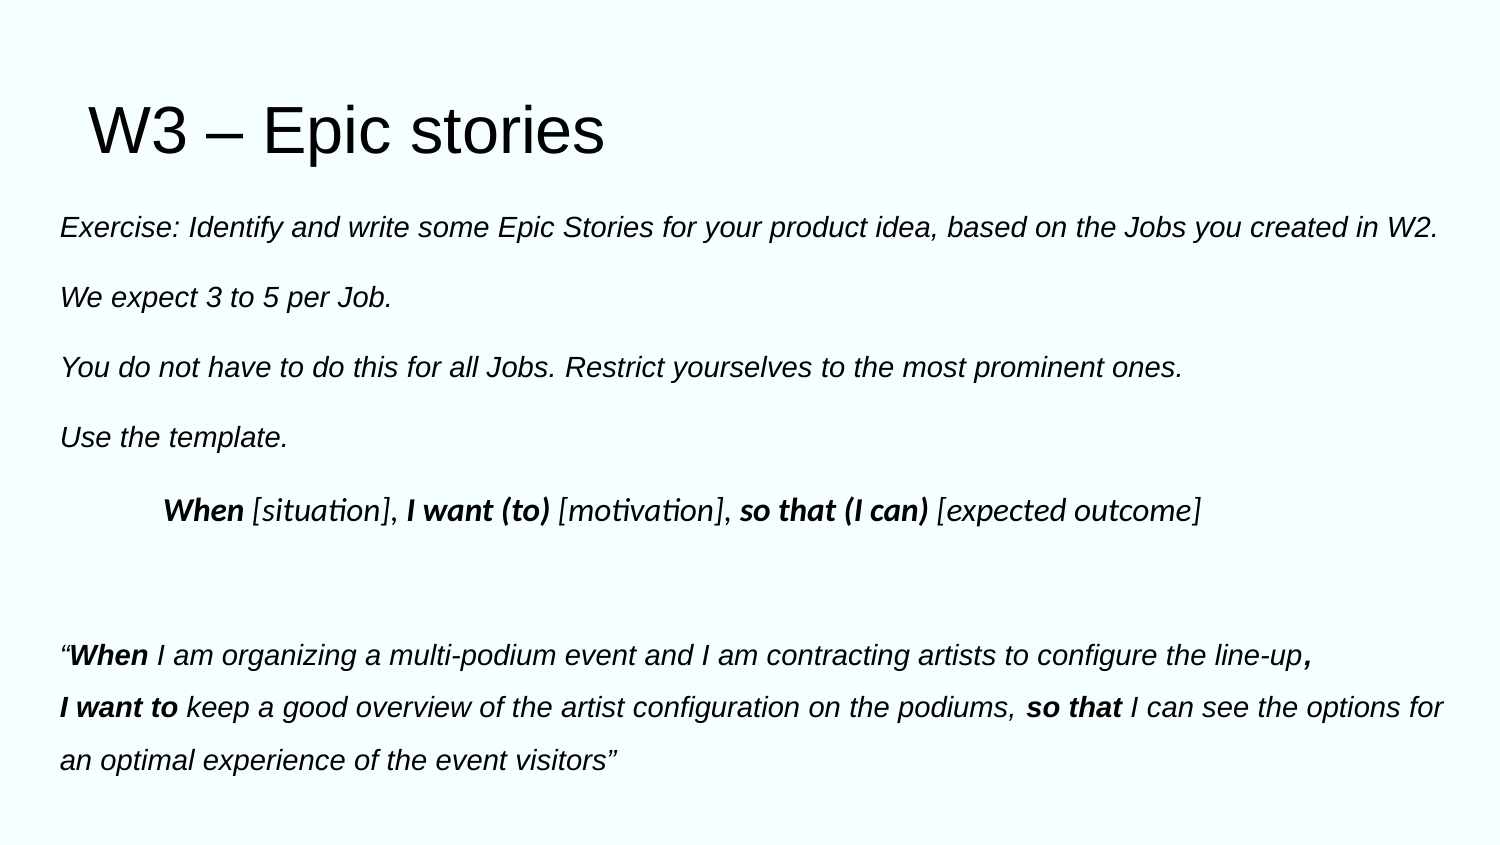

# W3 – Epic stories
Exercise: Identify and write some Epic Stories for your product idea, based on the Jobs you created in W2.

We expect 3 to 5 per Job.

You do not have to do this for all Jobs. Restrict yourselves to the most prominent ones.

Use the template.

When [situation], I want (to) [motivation], so that (I can) [expected outcome]

“When I am organizing a multi-podium event and I am contracting artists to configure the line-up,
I want to keep a good overview of the artist configuration on the podiums, so that I can see the options for an optimal experience of the event visitors”